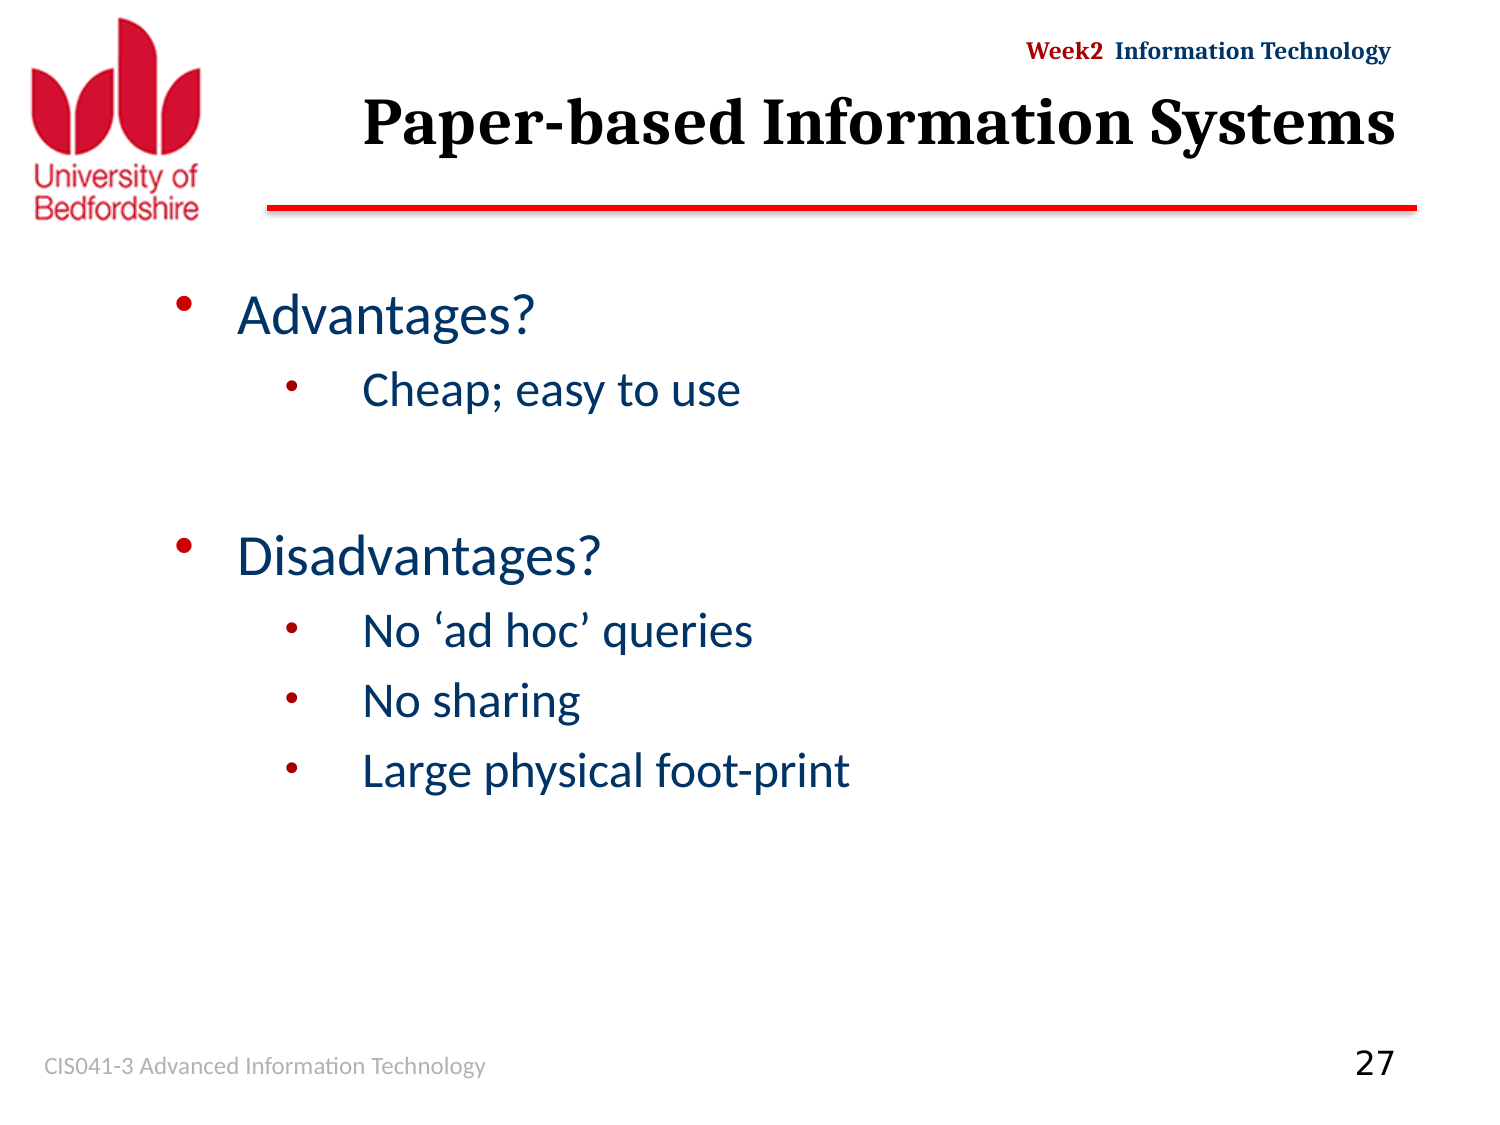

# Paper-based Information Systems
Advantages?
Cheap; easy to use

Disadvantages?
No ‘ad hoc’ queries
No sharing
Large physical foot-print

CIS041-3 Advanced Information Technology